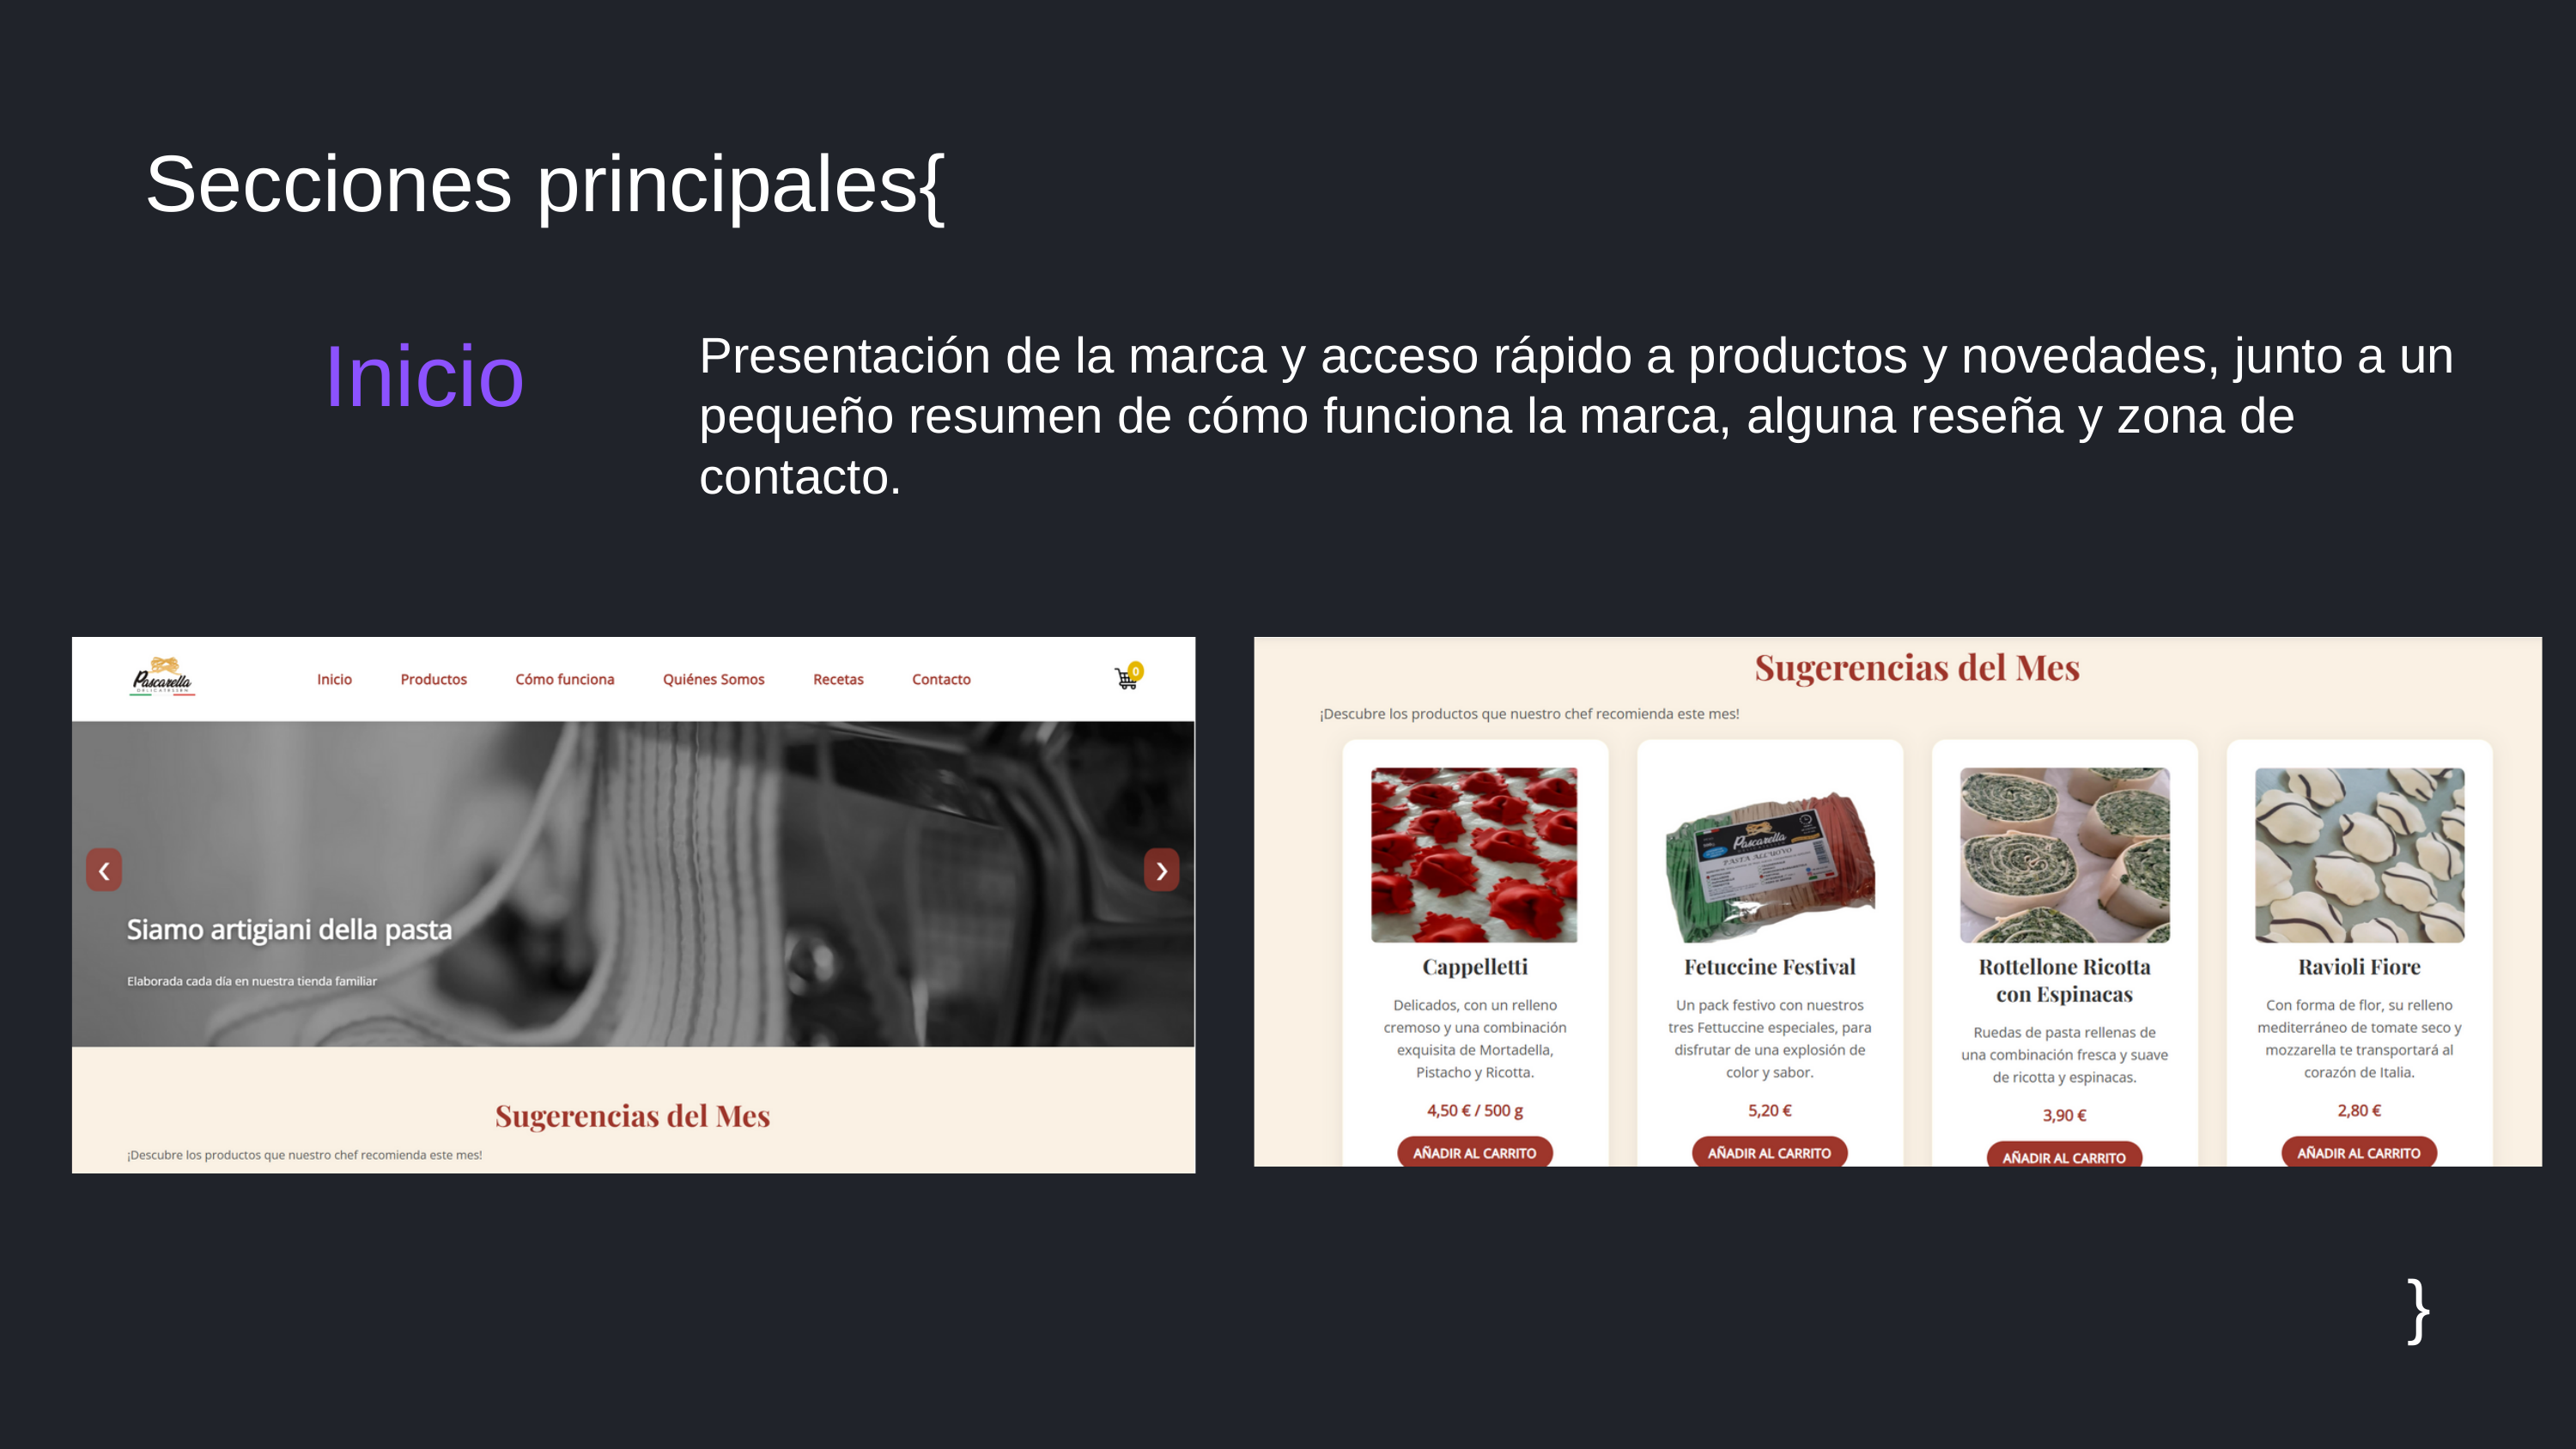

Secciones principales{
Presentación de la marca y acceso rápido a productos y novedades, junto a un pequeño resumen de cómo funciona la marca, alguna reseña y zona de contacto.

Inicio

}